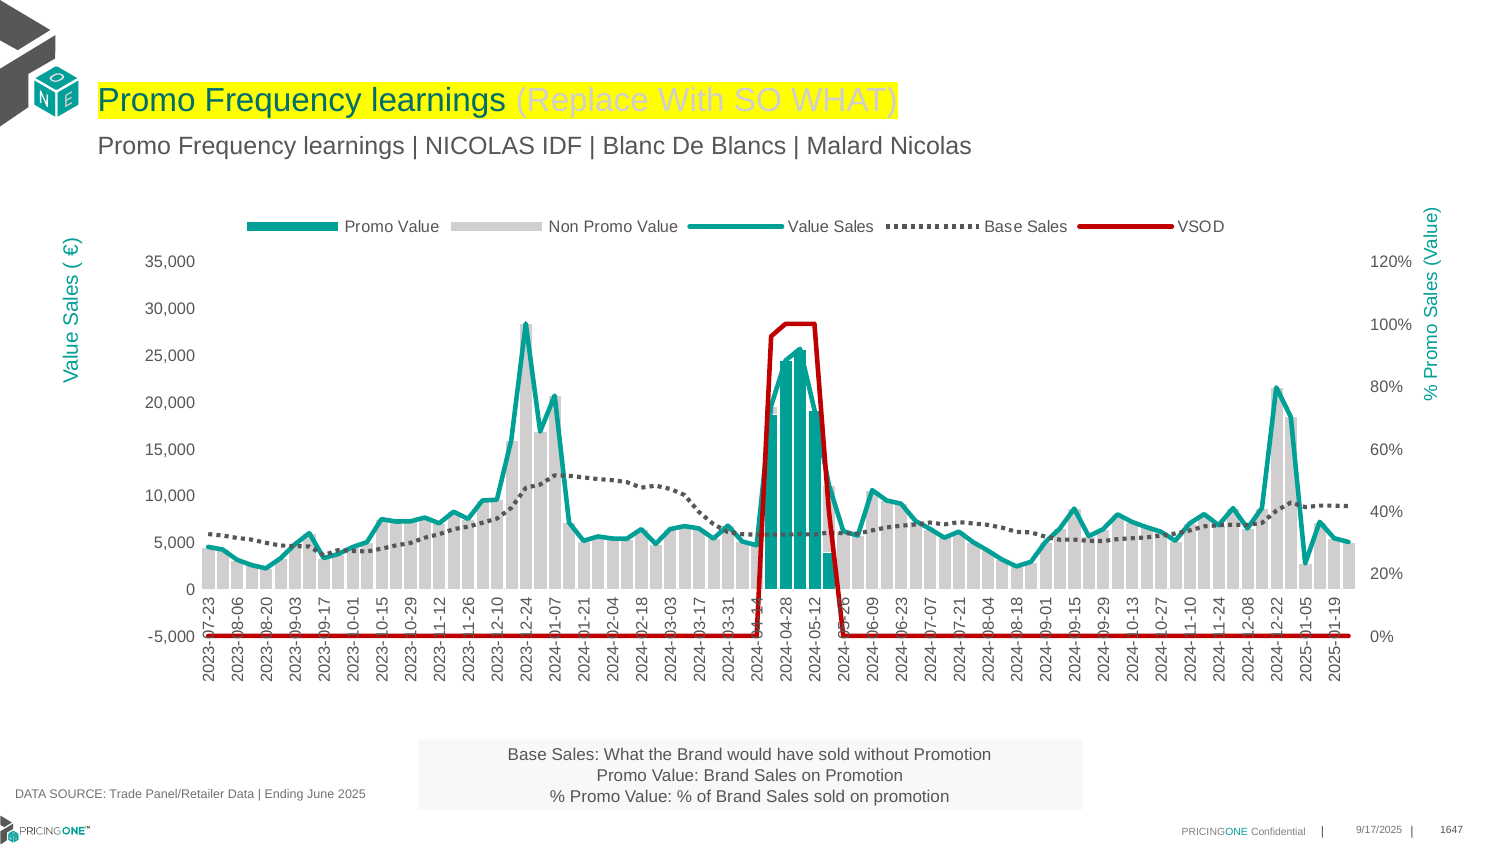

# Promo Frequency learnings (Replace With SO WHAT)
Promo Frequency learnings | NICOLAS IDF | Blanc De Blancs | Malard Nicolas

### Chart

| Category | Promo Value | Non Promo Value | Value Sales | Base Sales | VSOD |
|---|---|---|---|---|---|
| 45130 | 0.0 | 4502.0 | 4502.0 | 5876.0 | 0.0 |
| 45137 | 0.0 | 4224.0 | 4224.0 | 5724.0 | 0.0 |
| 45144 | 0.0 | 3132.0 | 3132.0 | 5466.0 | 0.0 |
| 45151 | 0.0 | 2562.0 | 2562.0 | 5288.0 | 0.0 |
| 45158 | 0.0 | 2214.0 | 2214.0 | 4938.0 | 0.0 |
| 45165 | 0.0 | 3280.0 | 3280.0 | 4656.0 | 0.0 |
| 45172 | 0.0 | 4776.0 | 4776.0 | 4596.0 | 0.0 |
| 45179 | 0.0 | 5971.0 | 5971.0 | 4552.0 | 0.0 |
| 45186 | 0.0 | 3318.0 | 3318.0 | 3626.0 | 0.0 |
| 45193 | 0.0 | 3743.0 | 3743.0 | 4160.0 | 0.0 |
| 45200 | 0.0 | 4489.0 | 4489.0 | 4074.0 | 0.0 |
| 45207 | 0.0 | 5016.0 | 5016.0 | 4012.0 | 0.0 |
| 45214 | 0.0 | 7468.0 | 7468.0 | 4318.0 | 0.0 |
| 45221 | 0.0 | 7215.0 | 7215.0 | 4662.0 | 0.0 |
| 45228 | 0.0 | 7237.0 | 7237.0 | 4924.0 | 0.0 |
| 45235 | 0.0 | 7639.0 | 7639.0 | 5490.0 | 0.0 |
| 45242 | 0.0 | 7024.0 | 7024.0 | 5862.0 | 0.0 |
| 45249 | 0.0 | 8260.0 | 8260.0 | 6402.0 | 0.0 |
| 45256 | 0.0 | 7497.0 | 7497.0 | 6660.0 | 0.0 |
| 45263 | 0.0 | 9463.0 | 9463.0 | 7090.0 | 0.0 |
| 45270 | 0.0 | 9544.0 | 9544.0 | 7524.0 | 0.0 |
| 45277 | 0.0 | 15938.0 | 15938.0 | 8672.0 | 0.0 |
| 45284 | 0.0 | 28362.0 | 28362.0 | 10818.0 | 0.0 |
| 45291 | 0.0 | 16819.0 | 16819.0 | 11167.0 | 0.0 |
| 45298 | 0.0 | 20673.0 | 20673.0 | 12154.0 | 0.0 |
| 45305 | 0.0 | 7101.0 | 7101.0 | 12100.0 | 0.0 |
| 45312 | 0.0 | 5152.0 | 5152.0 | 11934.0 | 0.0 |
| 45319 | 0.0 | 5620.0 | 5620.0 | 11756.0 | 0.0 |
| 45326 | 0.0 | 5399.0 | 5399.0 | 11638.0 | 0.0 |
| 45333 | 0.0 | 5377.0 | 5377.0 | 11428.0 | 0.0 |
| 45340 | 0.0 | 6404.0 | 6404.0 | 10836.0 | 0.0 |
| 45347 | 0.0 | 4828.0 | 4828.0 | 11048.0 | 0.0 |
| 45354 | 0.0 | 6412.0 | 6412.0 | 10694.0 | 0.0 |
| 45361 | 0.0 | 6723.0 | 6723.0 | 10046.0 | 0.0 |
| 45368 | 0.0 | 6476.0 | 6476.0 | 8232.0 | 0.0 |
| 45375 | 0.0 | 5397.0 | 5397.0 | 6938.0 | 0.0 |
| 45382 | 0.0 | 6778.0 | 6778.0 | 6090.0 | 0.0 |
| 45389 | 0.0 | 5084.0 | 5084.0 | 5856.0 | 0.0 |
| 45396 | 0.0 | 4680.0 | 4680.0 | 5818.0 | 0.0 |
| 45403 | 18681.0 | 893.0 | 19574.0 | 5818.0 | 0.96 |
| 45410 | 24418.0 | 0.0 | 24418.0 | 5818.0 | 1.0 |
| 45417 | 25660.0 | -2.0 | 25658.0 | 5872.0 | 1.0 |
| 45424 | 19154.0 | 0.0 | 19154.0 | 5814.0 | 1.0 |
| 45431 | 3930.0 | 7191.0 | 11121.0 | 6050.0 | 0.4 |
| 45438 | 0.0 | 6183.0 | 6183.0 | 5964.0 | 0.0 |
| 45445 | 0.0 | 5714.0 | 5714.0 | 5926.0 | 0.0 |
| 45452 | 0.0 | 10566.0 | 10566.0 | 6268.0 | 0.0 |
| 45459 | 0.0 | 9466.0 | 9466.0 | 6588.0 | 0.0 |
| 45466 | 0.0 | 9120.0 | 9120.0 | 6762.0 | 0.0 |
| 45473 | 0.0 | 7277.0 | 7277.0 | 6902.0 | 0.0 |
| 45480 | 0.0 | 6432.0 | 6432.0 | 7106.0 | 0.0 |
| 45487 | 0.0 | 5489.0 | 5489.0 | 6910.0 | 0.0 |
| 45494 | 0.0 | 6140.0 | 6140.0 | 7152.0 | 0.0 |
| 45501 | 0.0 | 5006.0 | 5006.0 | 7004.0 | 0.0 |
| 45508 | 0.0 | 4122.0 | 4122.0 | 6862.0 | 0.0 |
| 45515 | 0.0 | 3149.0 | 3149.0 | 6558.0 | 0.0 |
| 45522 | 0.0 | 2422.0 | 2422.0 | 6104.0 | 0.0 |
| 45529 | 0.0 | 2913.0 | 2913.0 | 6056.0 | 0.0 |
| 45536 | 0.0 | 5021.0 | 5021.0 | 5596.0 | 0.0 |
| 45543 | 0.0 | 6462.0 | 6462.0 | 5276.0 | 0.0 |
| 45550 | 0.0 | 8595.0 | 8595.0 | 5290.0 | 0.0 |
| 45557 | 0.0 | 5653.0 | 5653.0 | 5150.0 | 0.0 |
| 45564 | 0.0 | 6403.0 | 6403.0 | 5128.0 | 0.0 |
| 45571 | 0.0 | 7981.0 | 7981.0 | 5338.0 | 0.0 |
| 45578 | 0.0 | 7171.0 | 7171.0 | 5424.0 | 0.0 |
| 45585 | 0.0 | 6614.0 | 6614.0 | 5526.0 | 0.0 |
| 45592 | 0.0 | 6133.0 | 6133.0 | 5706.0 | 0.0 |
| 45599 | 0.0 | 5163.0 | 5163.0 | 5938.0 | 0.0 |
| 45606 | 0.0 | 7022.0 | 7022.0 | 6260.0 | 0.0 |
| 45613 | 0.0 | 8002.0 | 8002.0 | 6698.0 | 0.0 |
| 45620 | 0.0 | 6818.0 | 6818.0 | 6816.0 | 0.0 |
| 45627 | 0.0 | 8645.0 | 8645.0 | 6878.0 | 0.0 |
| 45634 | 0.0 | 6487.0 | 6487.0 | 6854.0 | 0.0 |
| 45641 | 0.0 | 8659.0 | 8659.0 | 7074.0 | 0.0 |
| 45648 | 0.0 | 21545.0 | 21545.0 | 8362.0 | 0.0 |
| 45655 | 0.0 | 18410.0 | 18410.0 | 9240.0 | 0.0 |
| 45662 | 0.0 | 2733.0 | 2733.0 | 8754.0 | 0.0 |
| 45669 | 0.0 | 7177.0 | 7177.0 | 8910.0 | 0.0 |
| 45676 | 0.0 | 5437.0 | 5437.0 | 8904.0 | 0.0 |
| 45683 | 0.0 | 5026.0 | 5026.0 | 8864.0 | 0.0 |
% Promo Sales (Value)
Value Sales ( €)
Base Sales: What the Brand would have sold without Promotion
Promo Value: Brand Sales on Promotion
% Promo Value: % of Brand Sales sold on promotion
DATA SOURCE: Trade Panel/Retailer Data | Ending June 2025

9/17/2025
1647